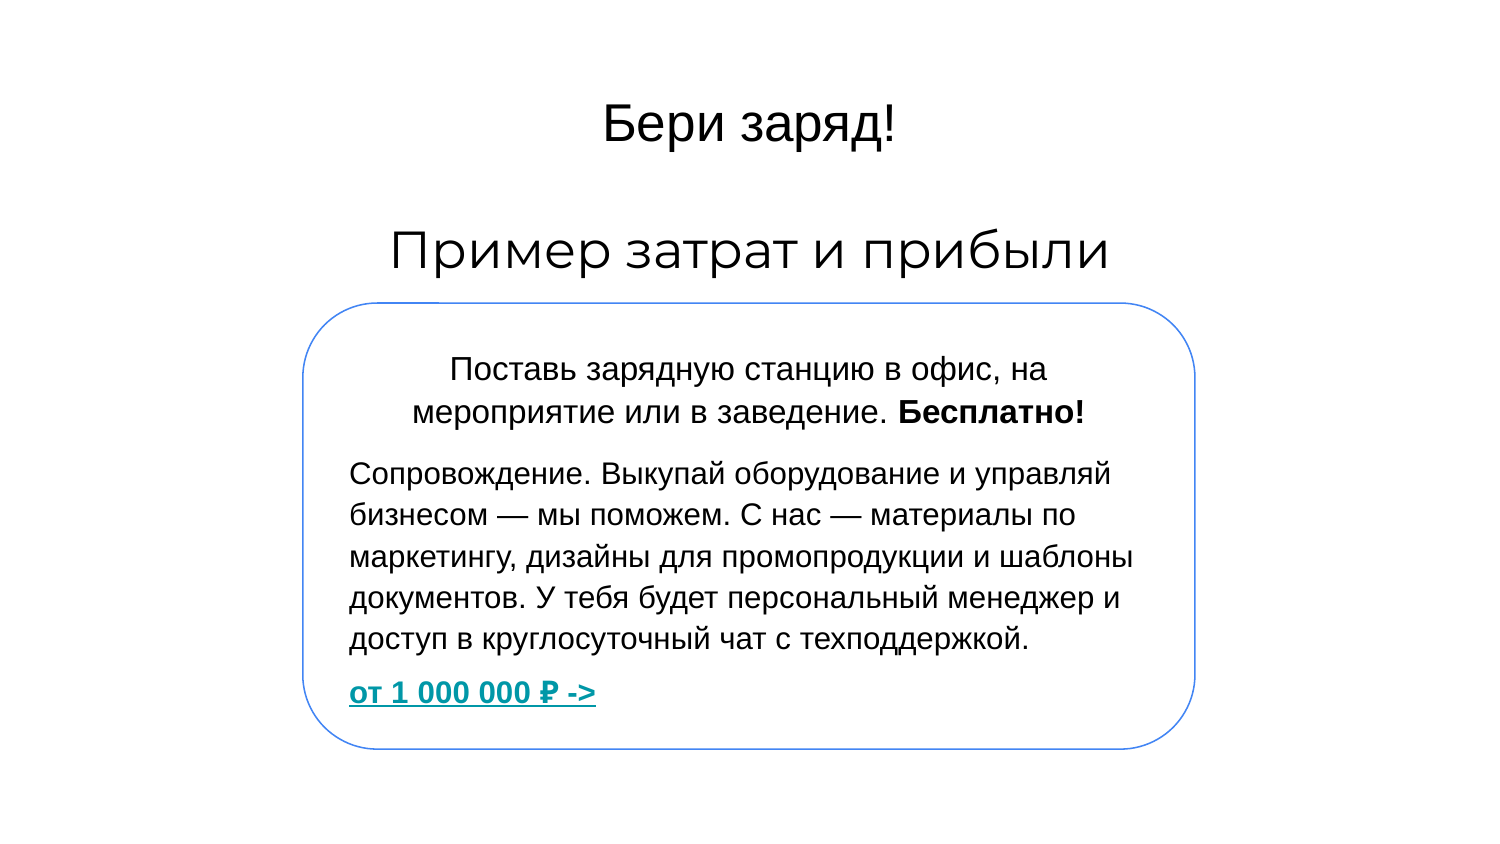

# Бери заряд!
Пример затрат и прибыли

Поставь зарядную станцию в офис, на мероприятие или в заведение. Бесплатно!
Сопровождение. Выкупай оборудование и управляй бизнесом — мы поможем. С нас — материалы по маркетингу, дизайны для промопродукции и шаблоны документов. У тебя будет персональный менеджер и доступ в круглосуточный чат с техподдержкой.
‍от 1 000 000 ₽ ->